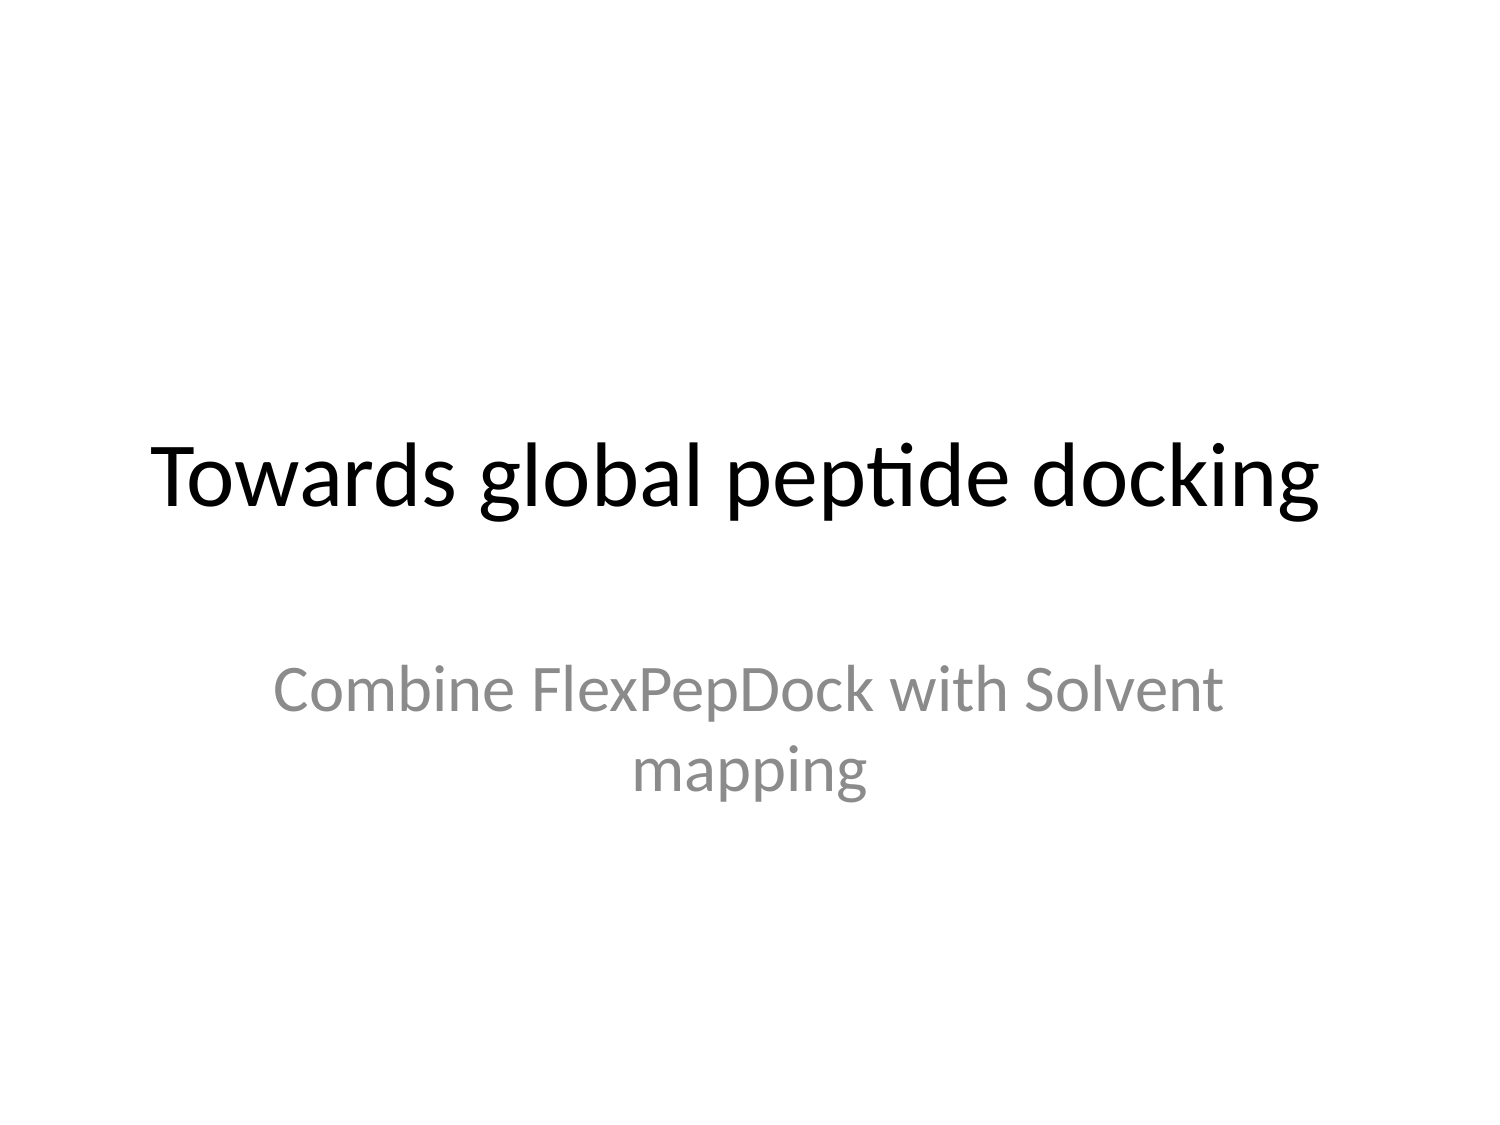

# Towards global peptide docking
Combine FlexPepDock with Solvent mapping